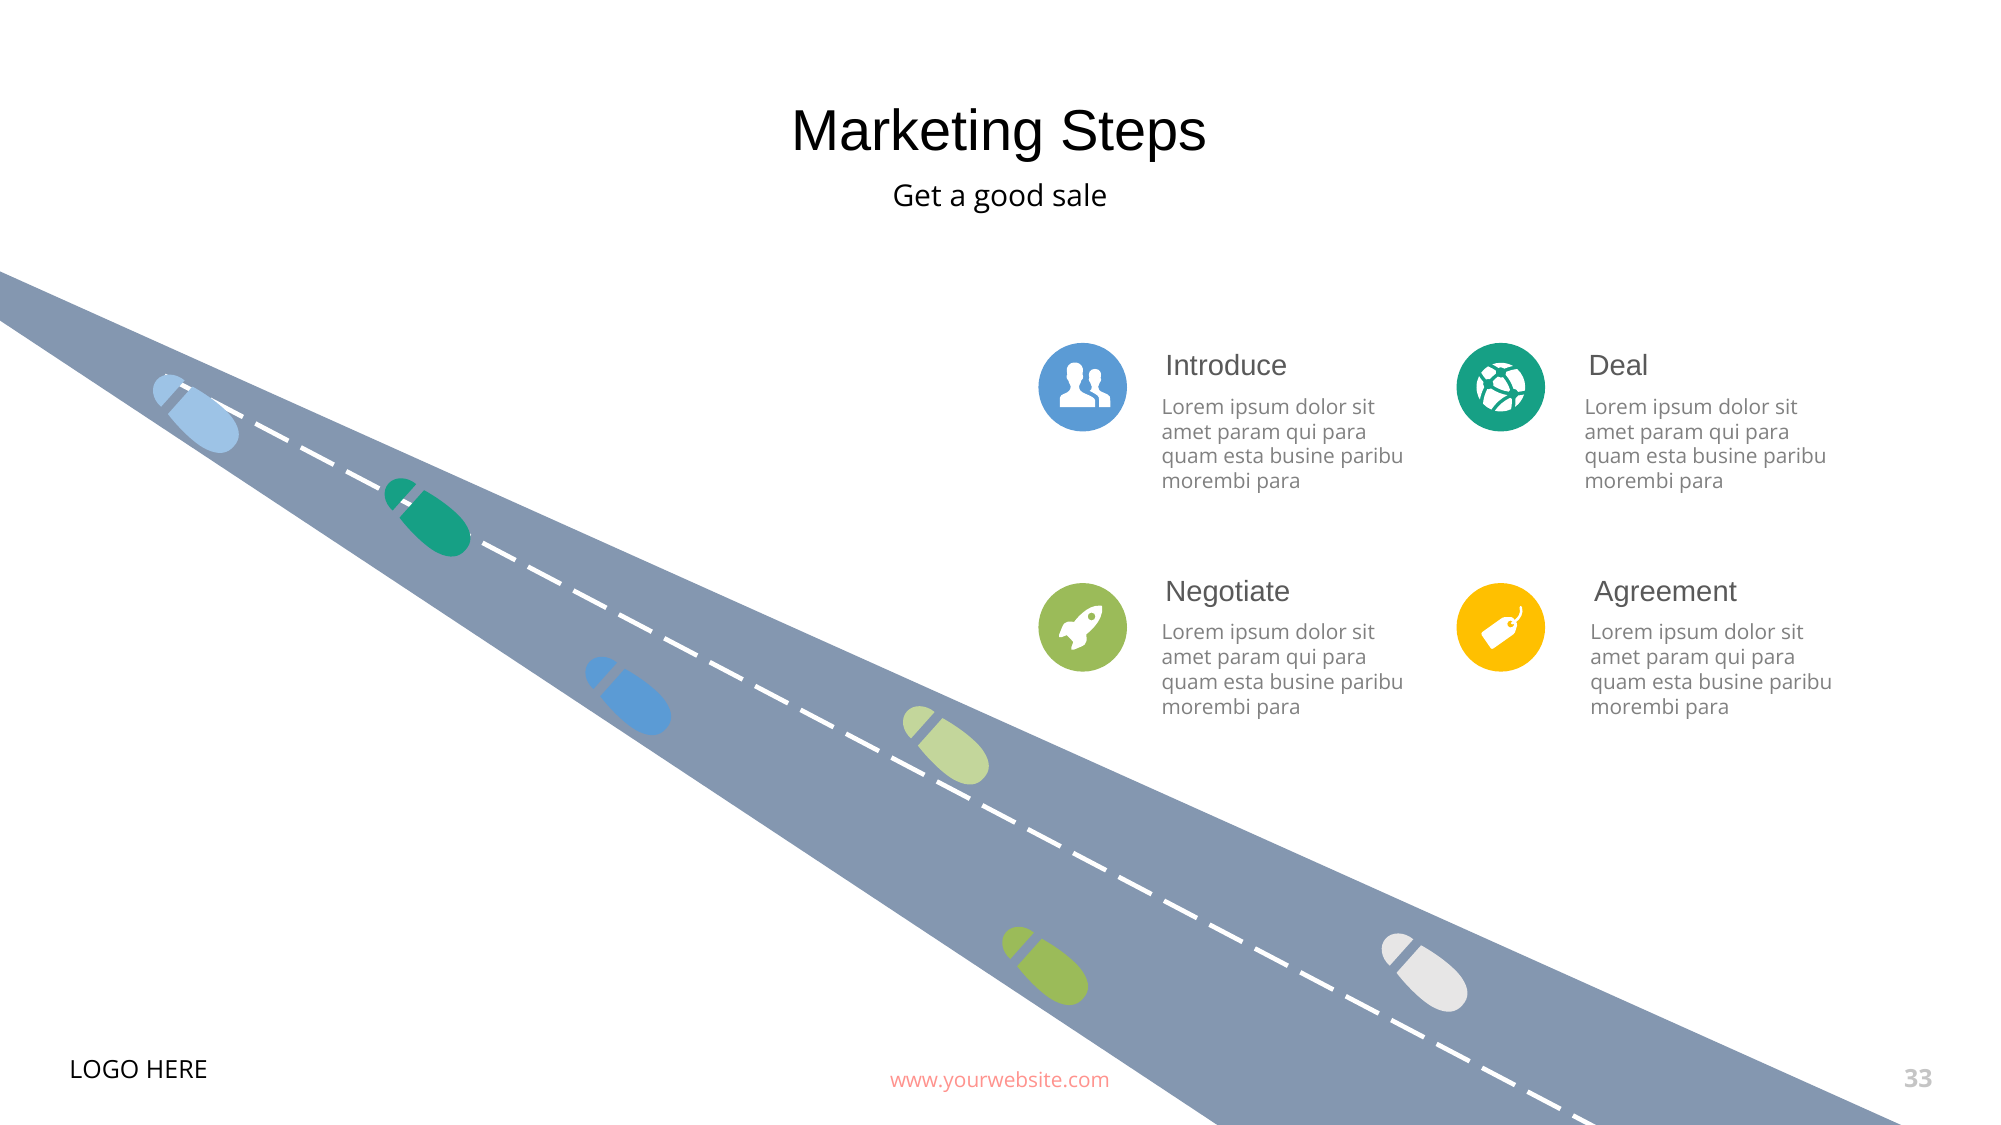

# Marketing Steps
Get a good sale

Introduce
Lorem ipsum dolor sit amet param qui para quam esta busine paribu morembi para

Deal
Lorem ipsum dolor sit amet param qui para quam esta busine paribu morembi para

Negotiate
Lorem ipsum dolor sit amet param qui para quam esta busine paribu morembi para

Agreement
Lorem ipsum dolor sit amet param qui para quam esta busine paribu morembi para

LOGO HERE
www.yourwebsite.com
33